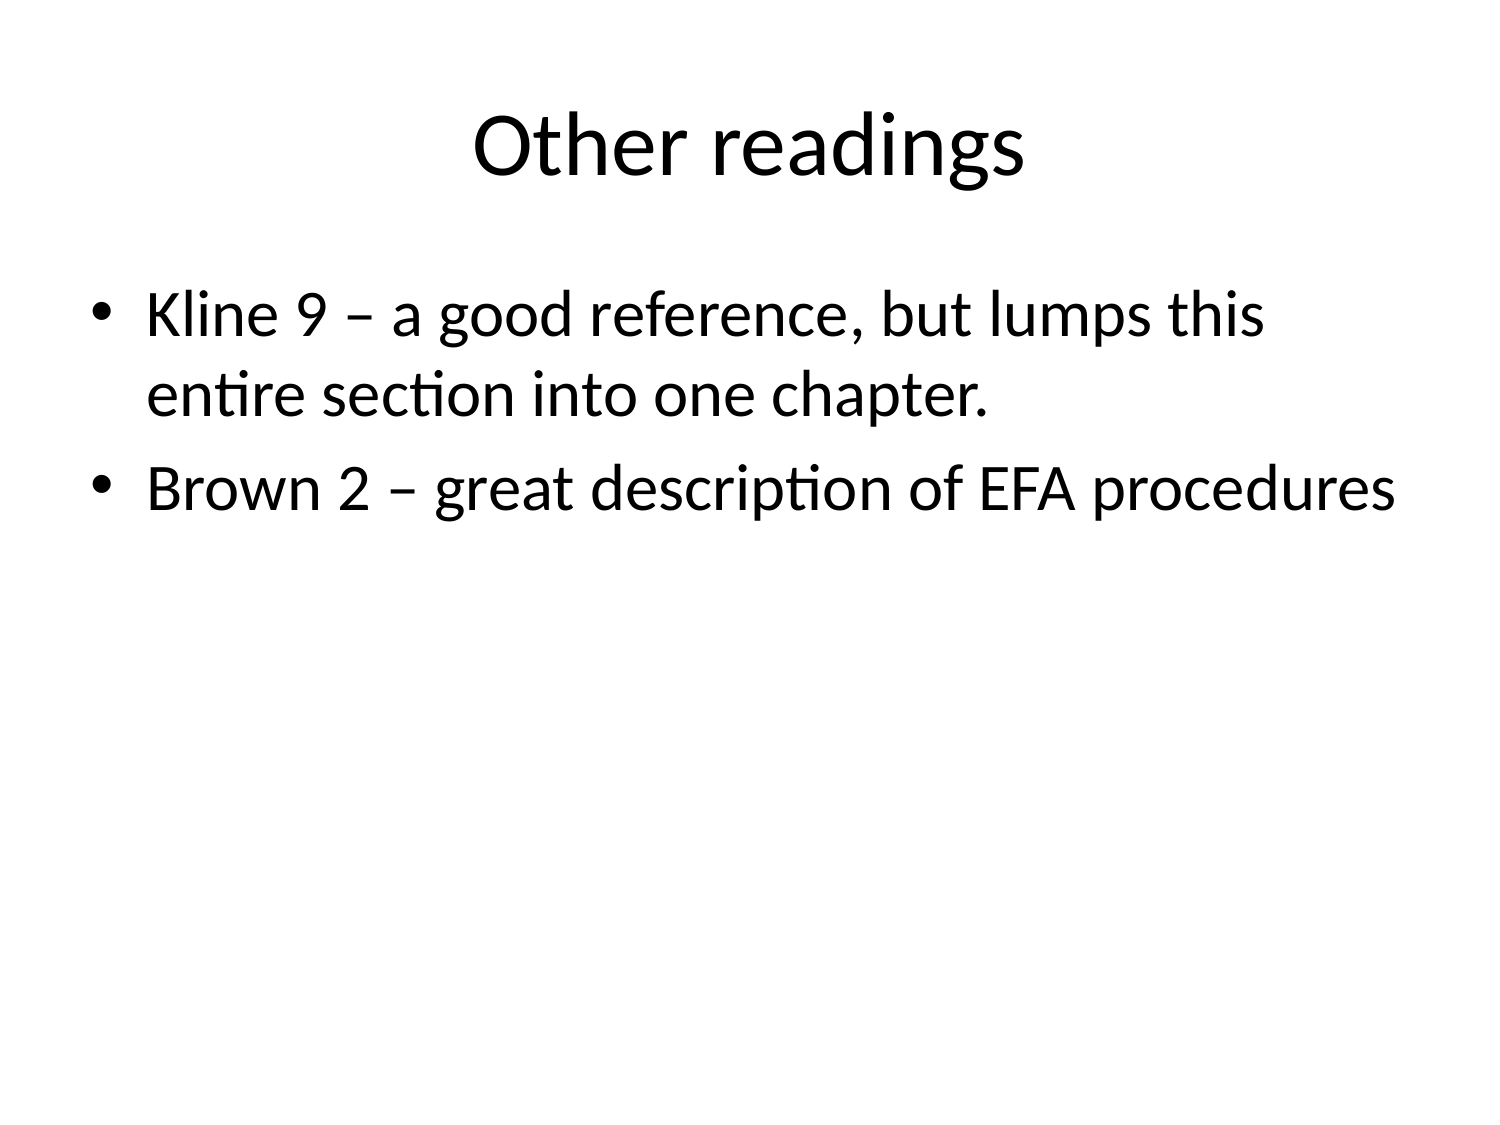

# Other readings
Kline 9 – a good reference, but lumps this entire section into one chapter.
Brown 2 – great description of EFA procedures